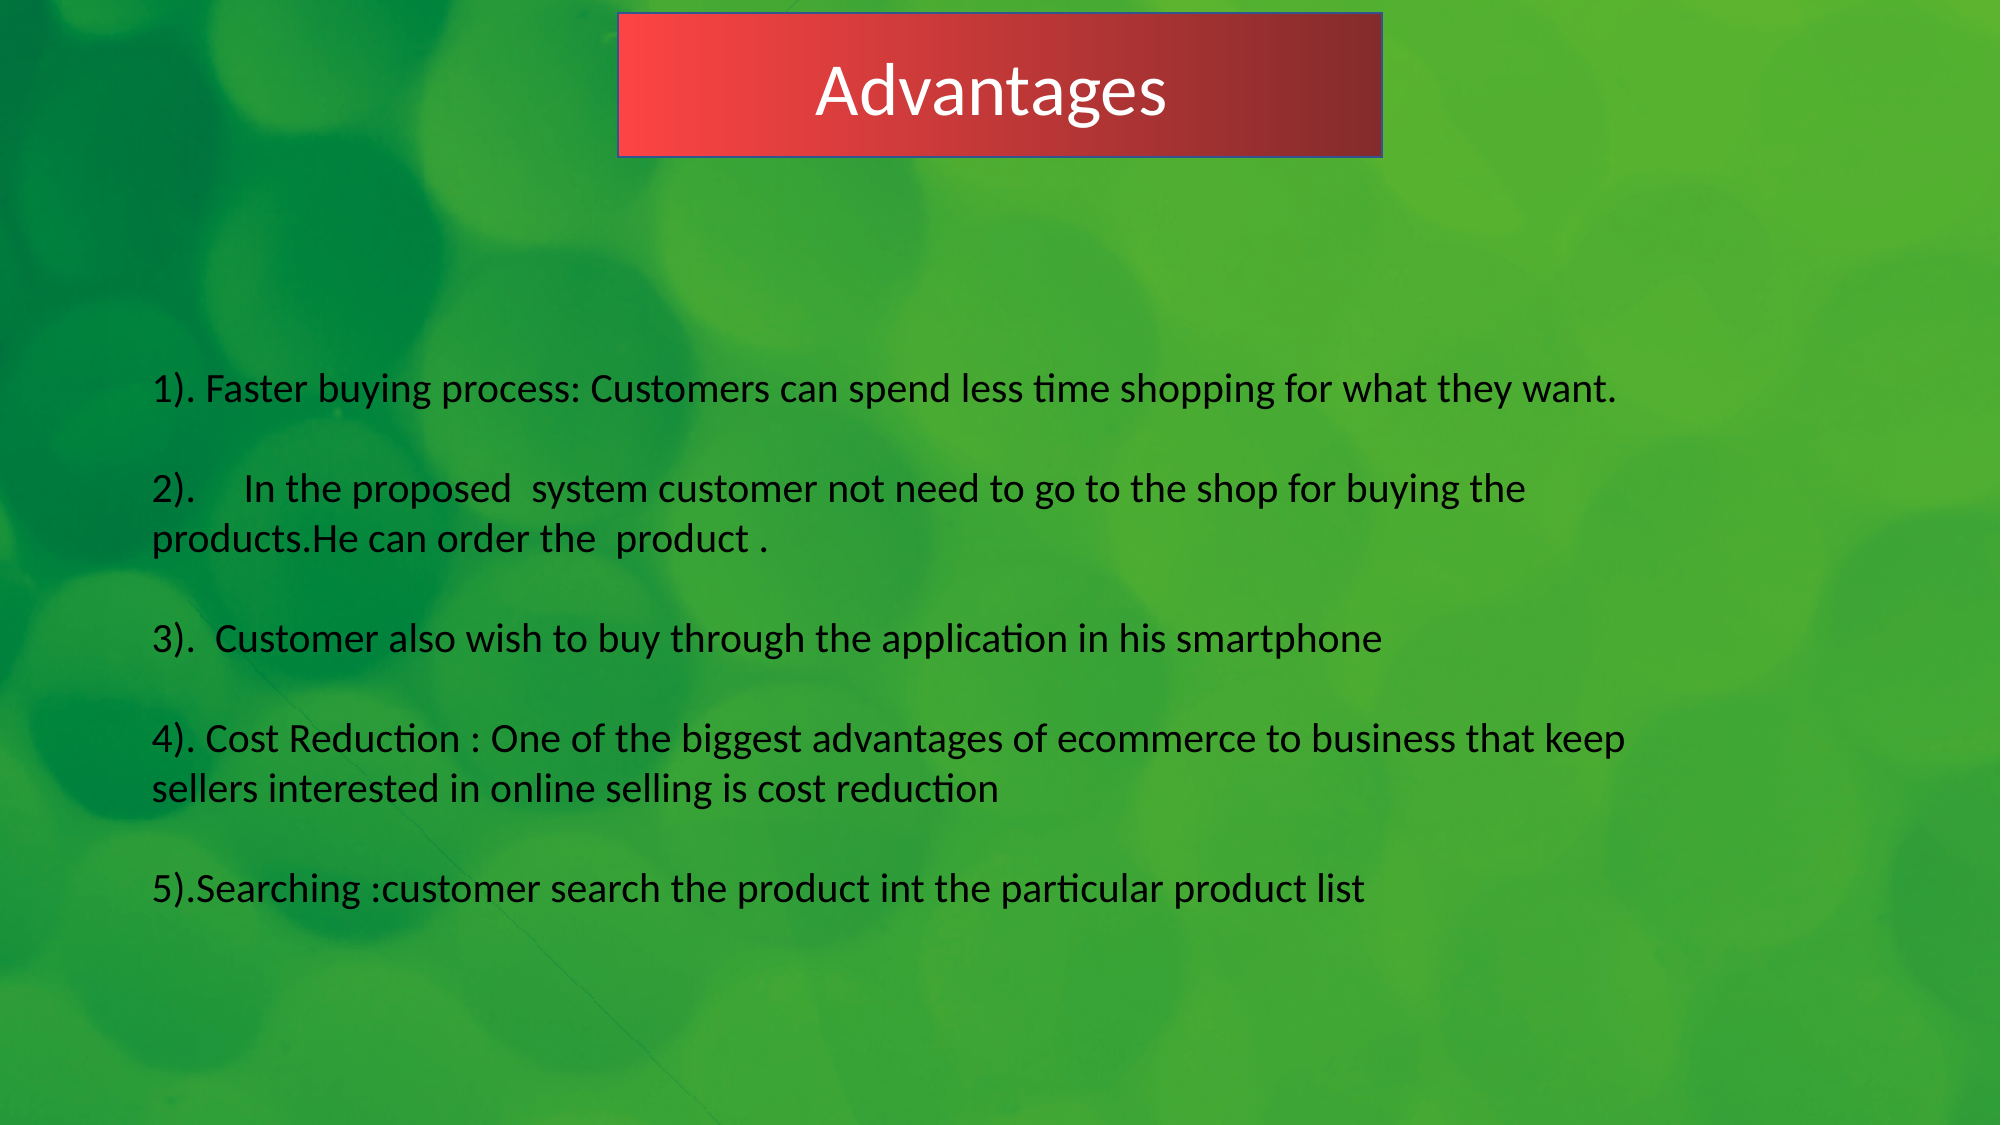

Advantages
1). Faster buying process: Customers can spend less time shopping for what they want.

2).     In the proposed  system customer not need to go to the shop for buying the products.He can order the  product .

3).  Customer also wish to buy through the application in his smartphone

4). Cost Reduction : One of the biggest advantages of ecommerce to business that keep sellers interested in online selling is cost reduction

5).Searching :customer search the product int the particular product list